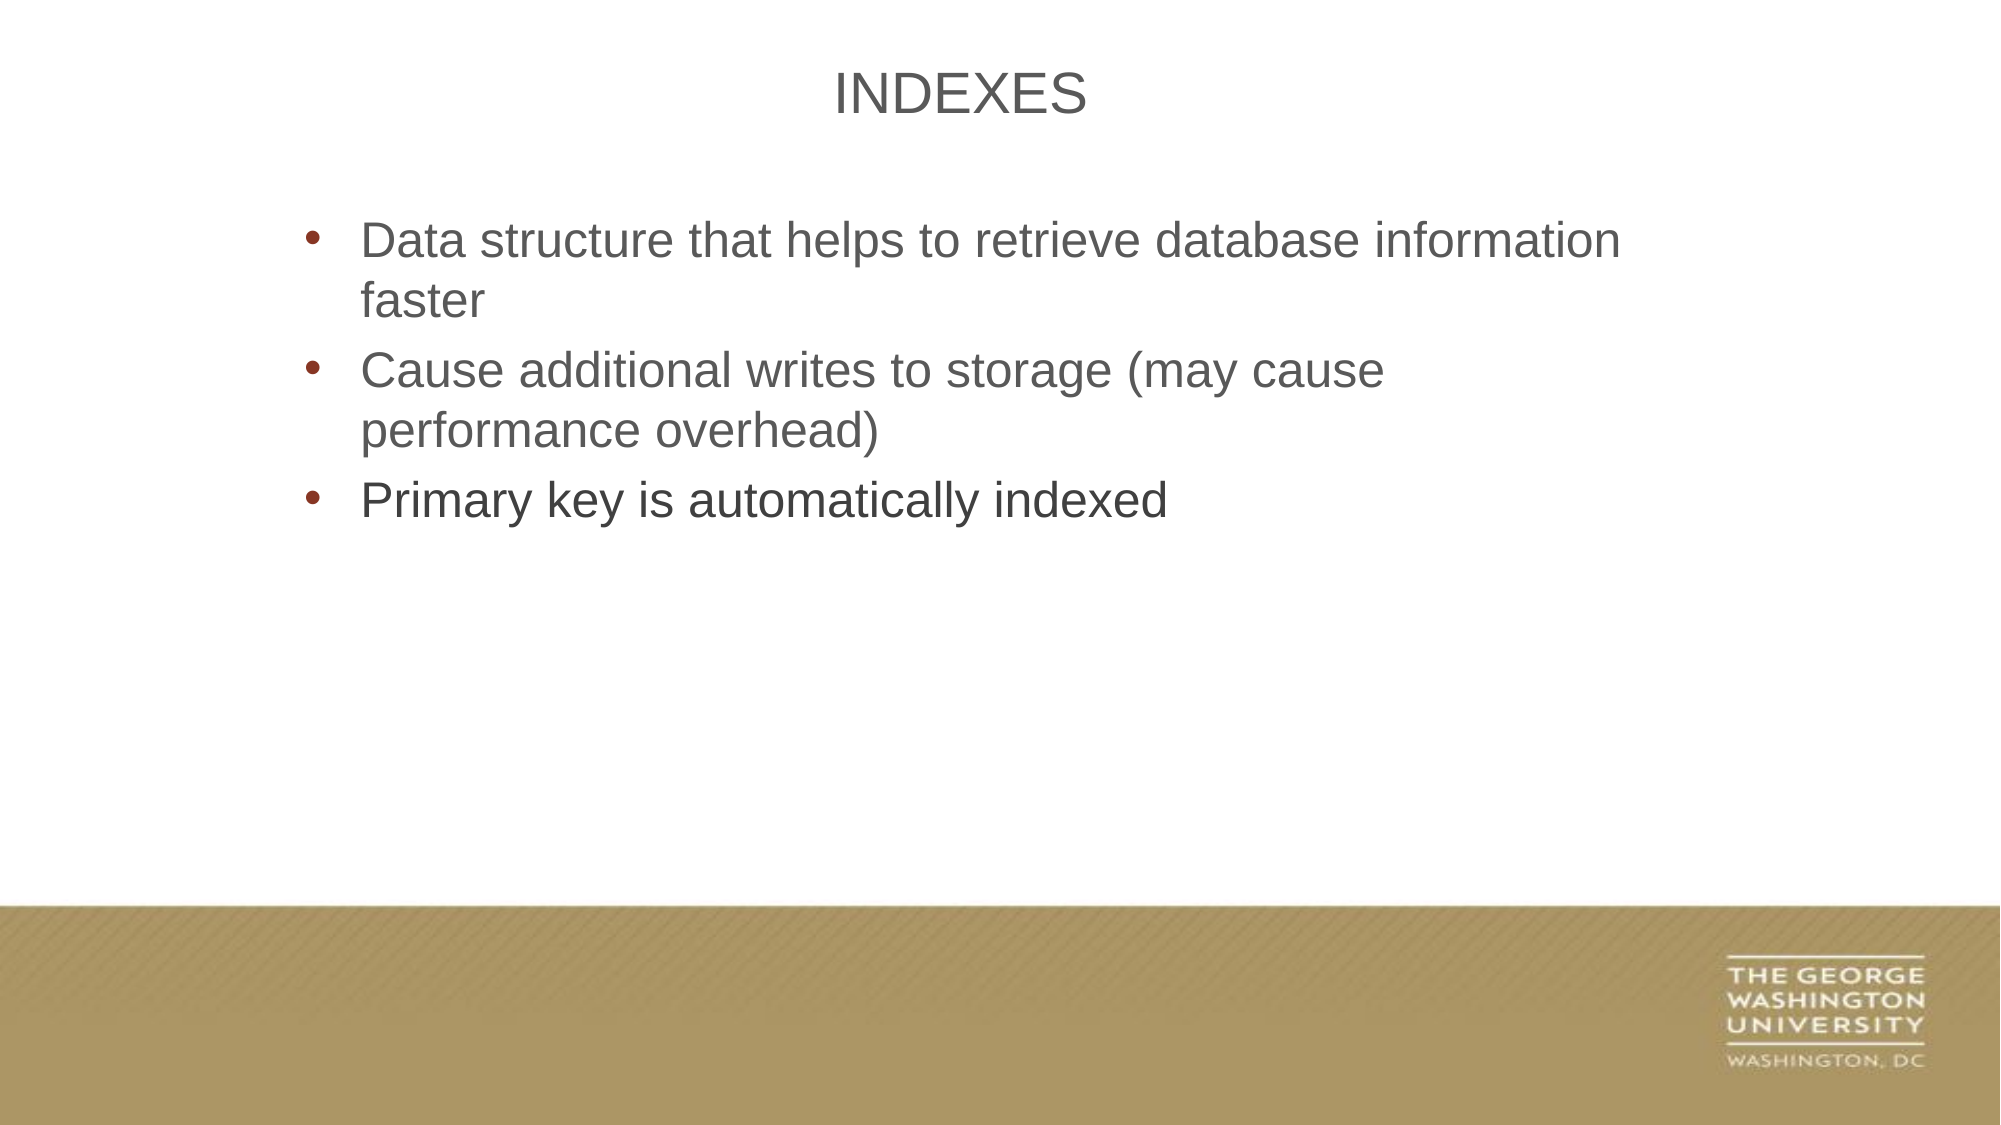

INDEXES

Data structure that helps to retrieve database information faster
Cause additional writes to storage (may cause performance overhead)
Primary key is automatically indexed